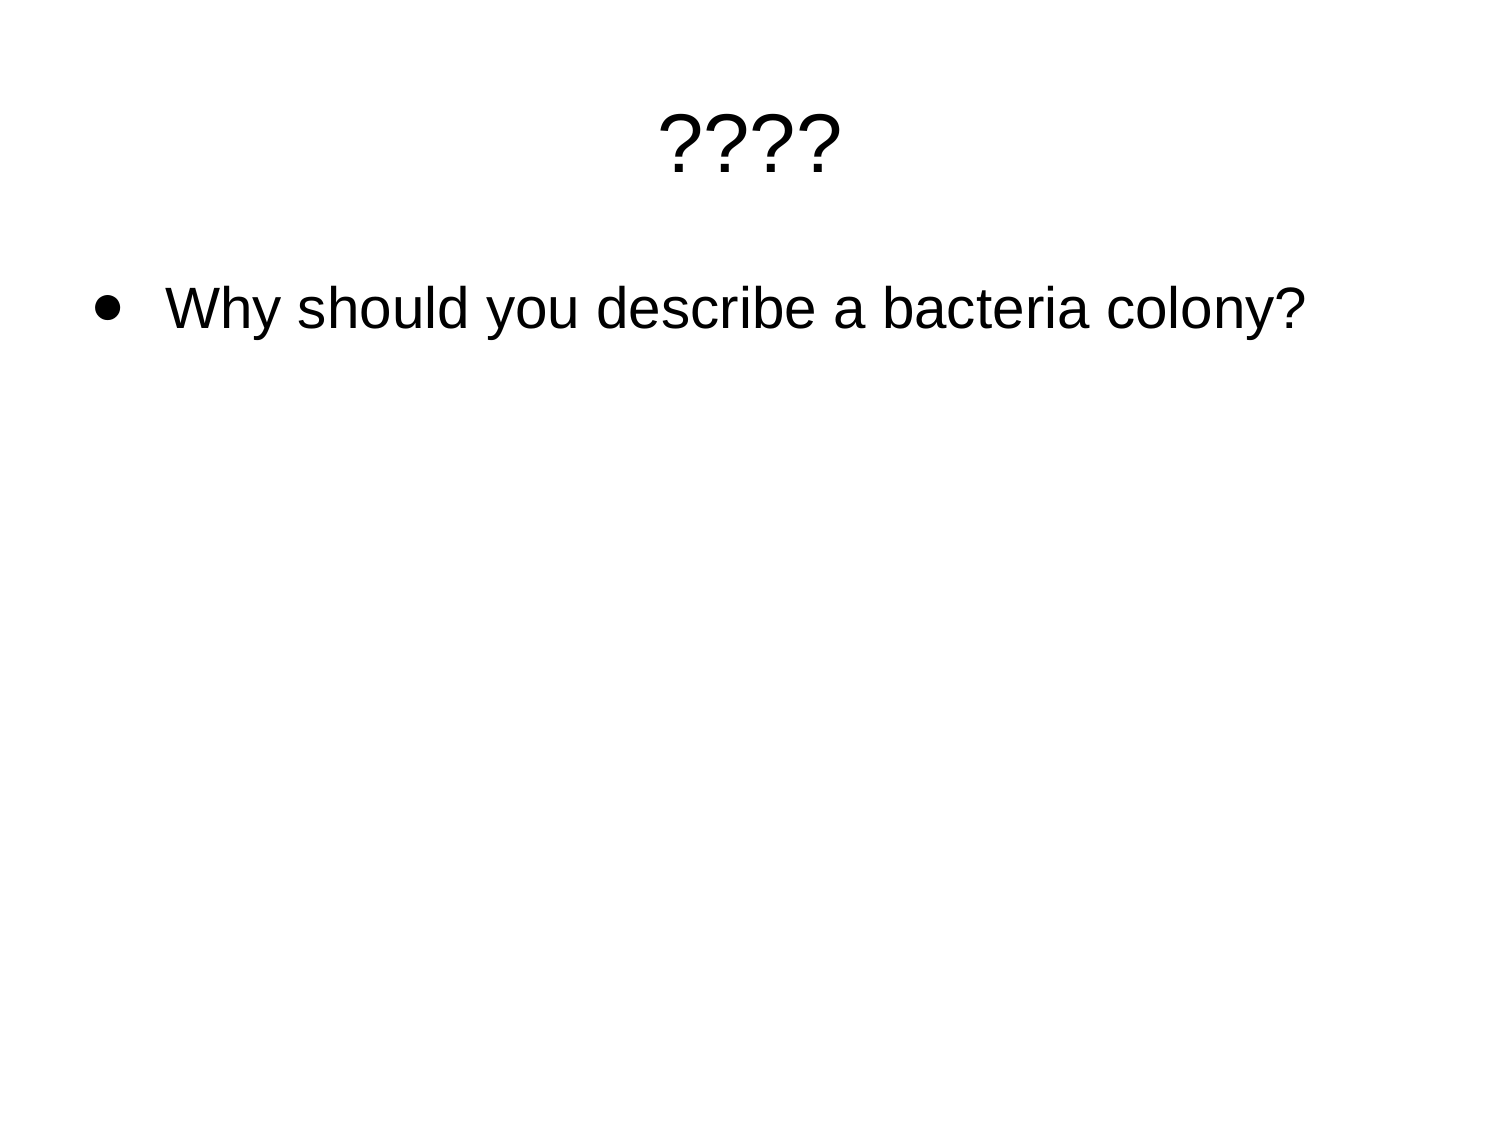

# ????
Why should you describe a bacteria colony?